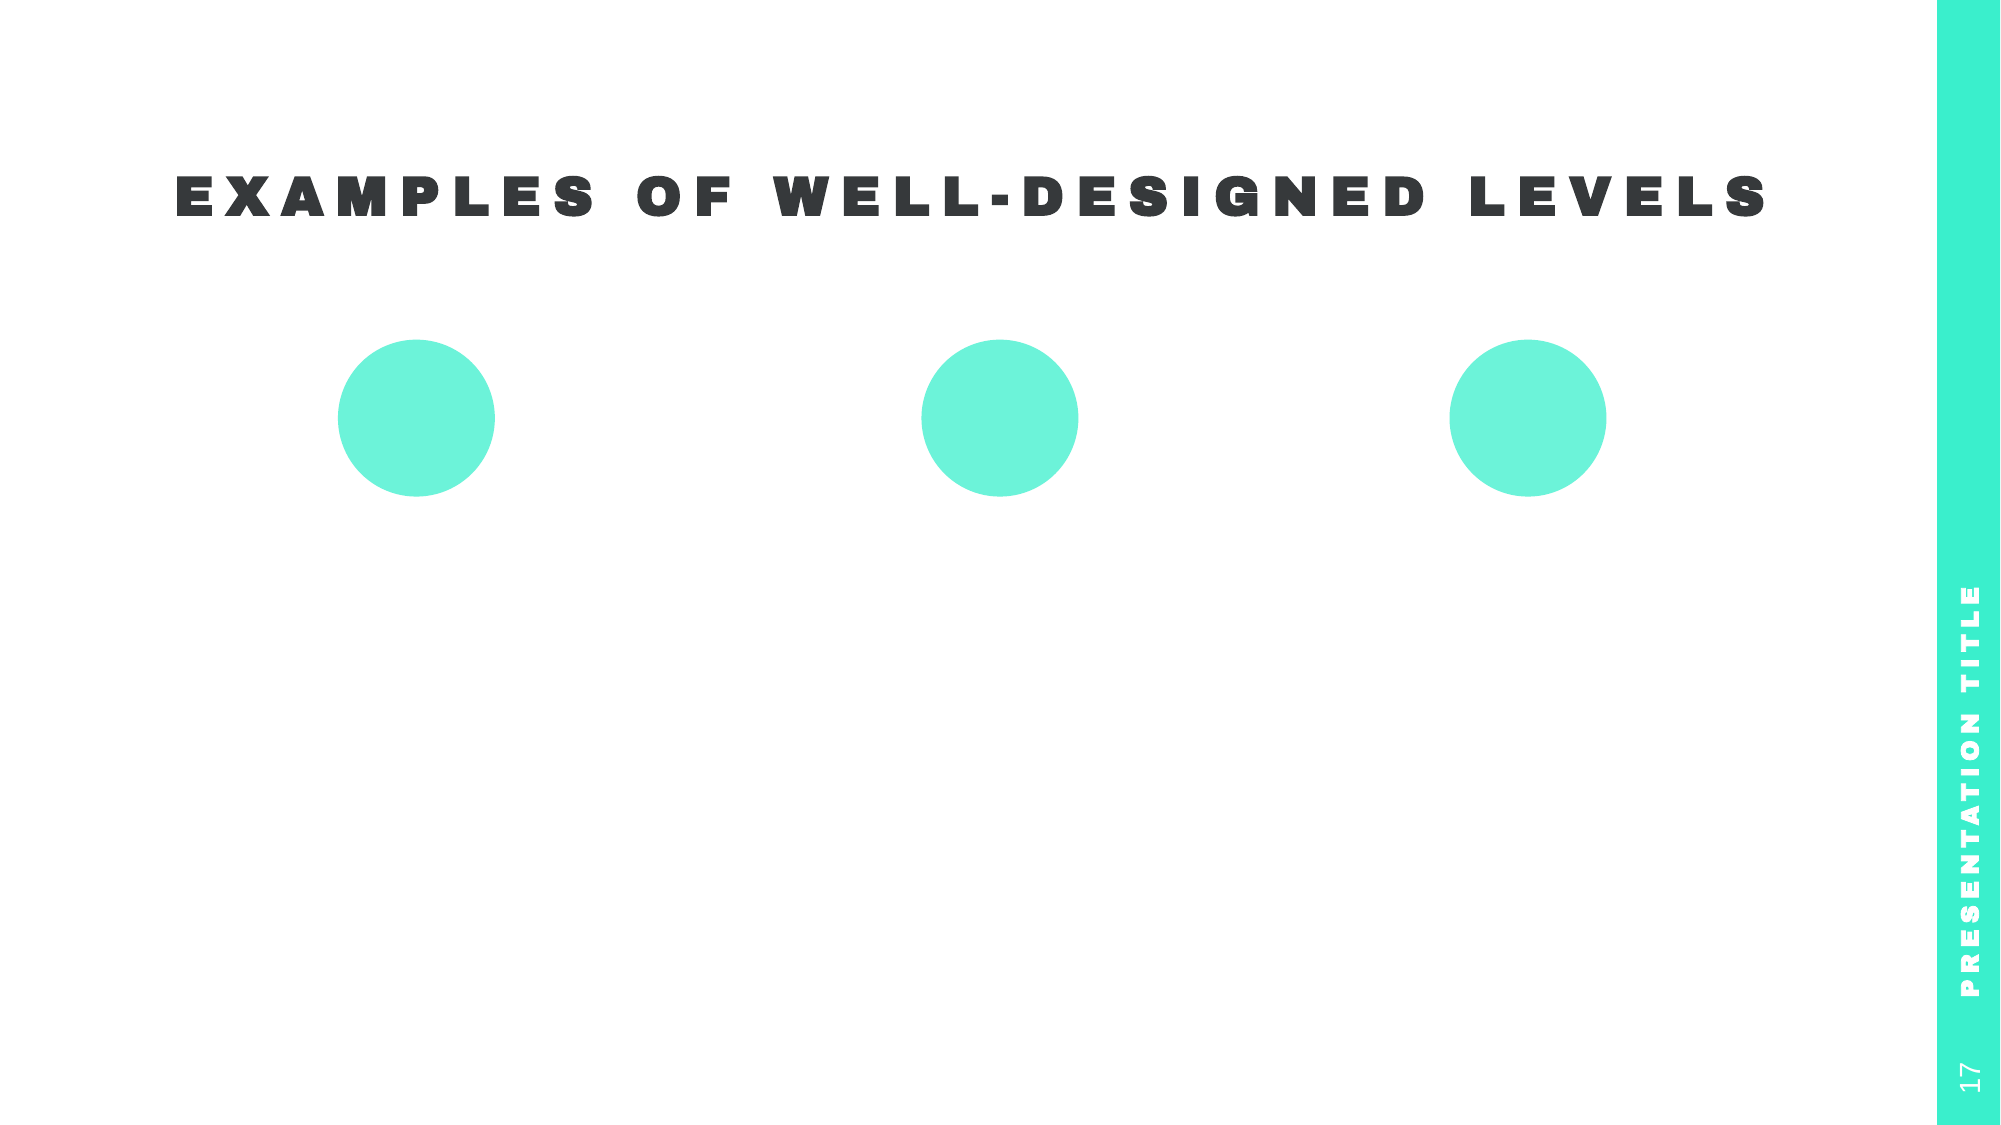

# Examples of Well-Designed Levels
Presentation Title
17